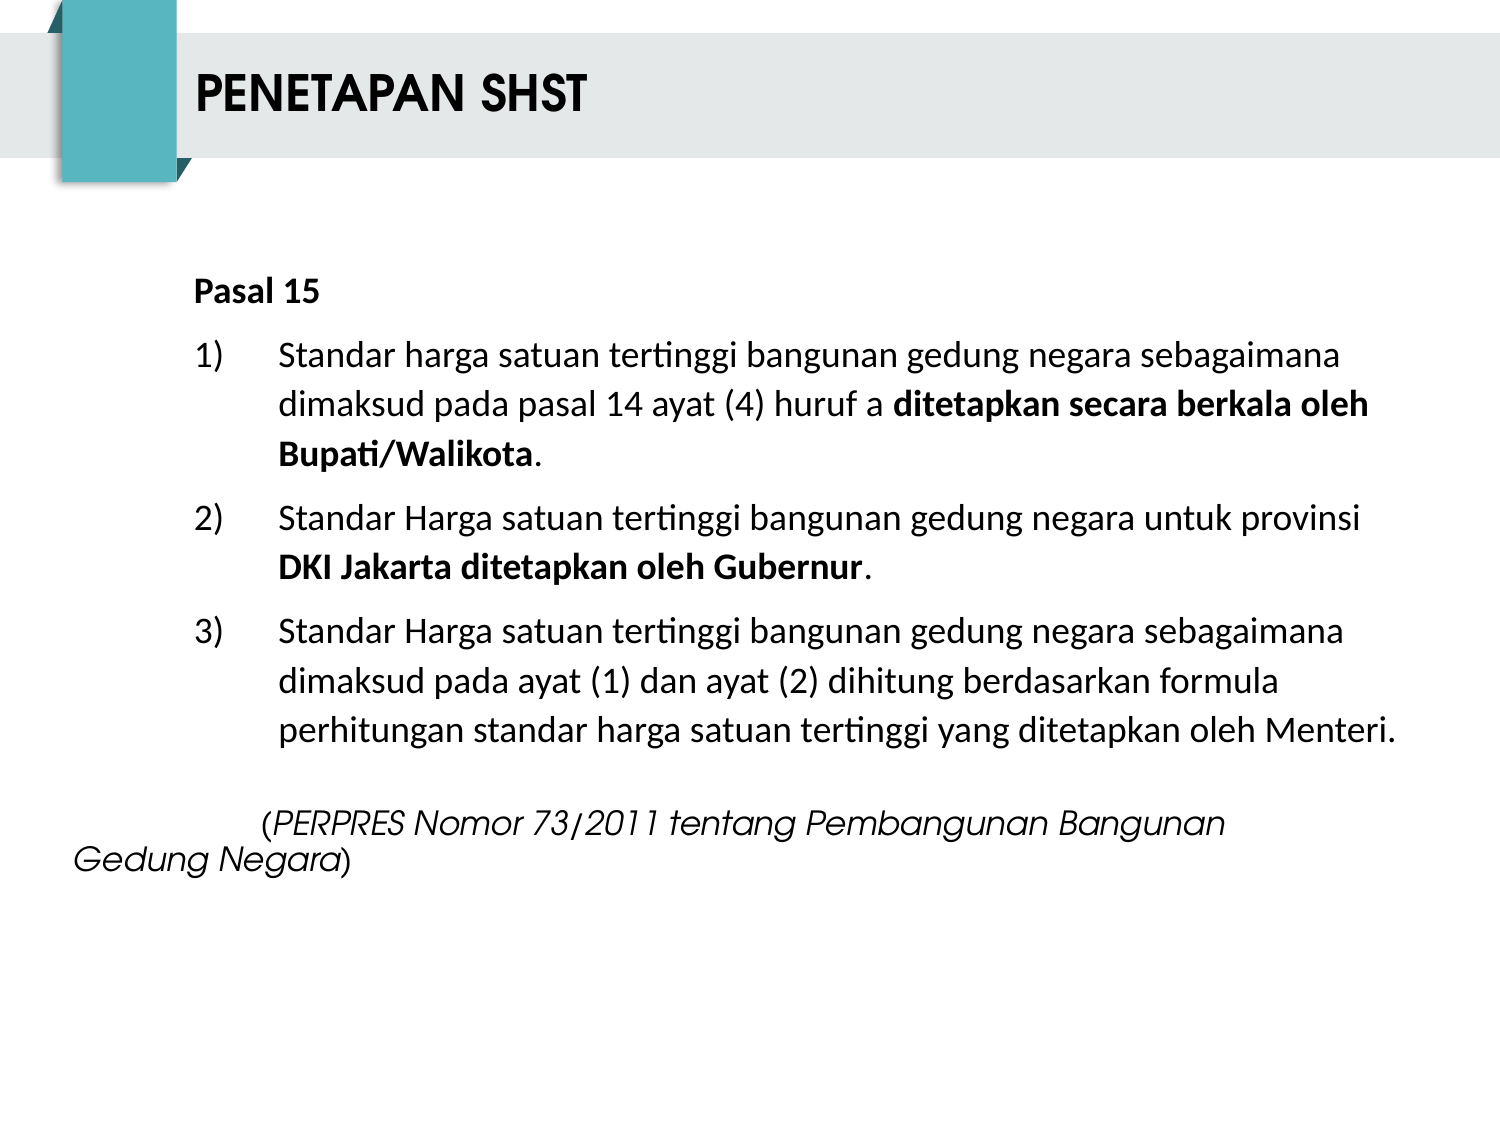

# PENETAPAN SHST
Pasal 15
Standar harga satuan tertinggi bangunan gedung negara sebagaimana dimaksud pada pasal 14 ayat (4) huruf a ditetapkan secara berkala oleh Bupati/Walikota.
Standar Harga satuan tertinggi bangunan gedung negara untuk provinsi DKI Jakarta ditetapkan oleh Gubernur.
Standar Harga satuan tertinggi bangunan gedung negara sebagaimana dimaksud pada ayat (1) dan ayat (2) dihitung berdasarkan formula perhitungan standar harga satuan tertinggi yang ditetapkan oleh Menteri.
(PERPRES Nomor 73/2011 tentang Pembangunan Bangunan Gedung Negara)